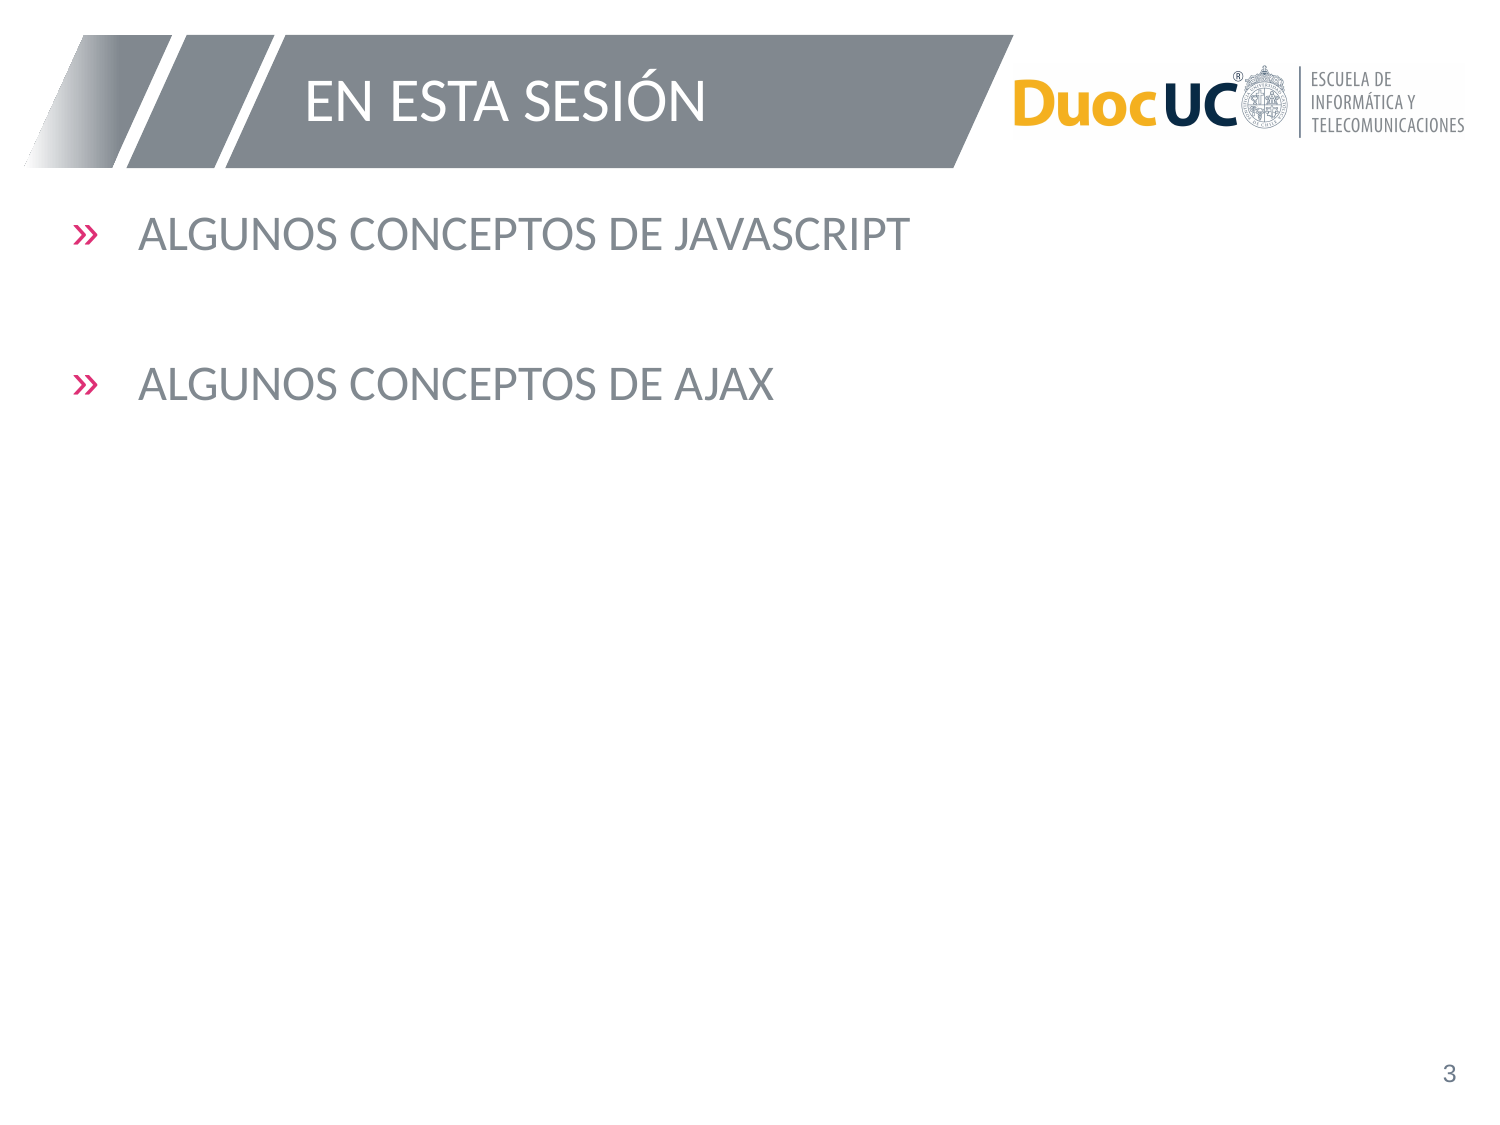

# EN ESTA SESIÓN
ALGUNOS CONCEPTOS DE JAVASCRIPT

ALGUNOS CONCEPTOS DE AJAX